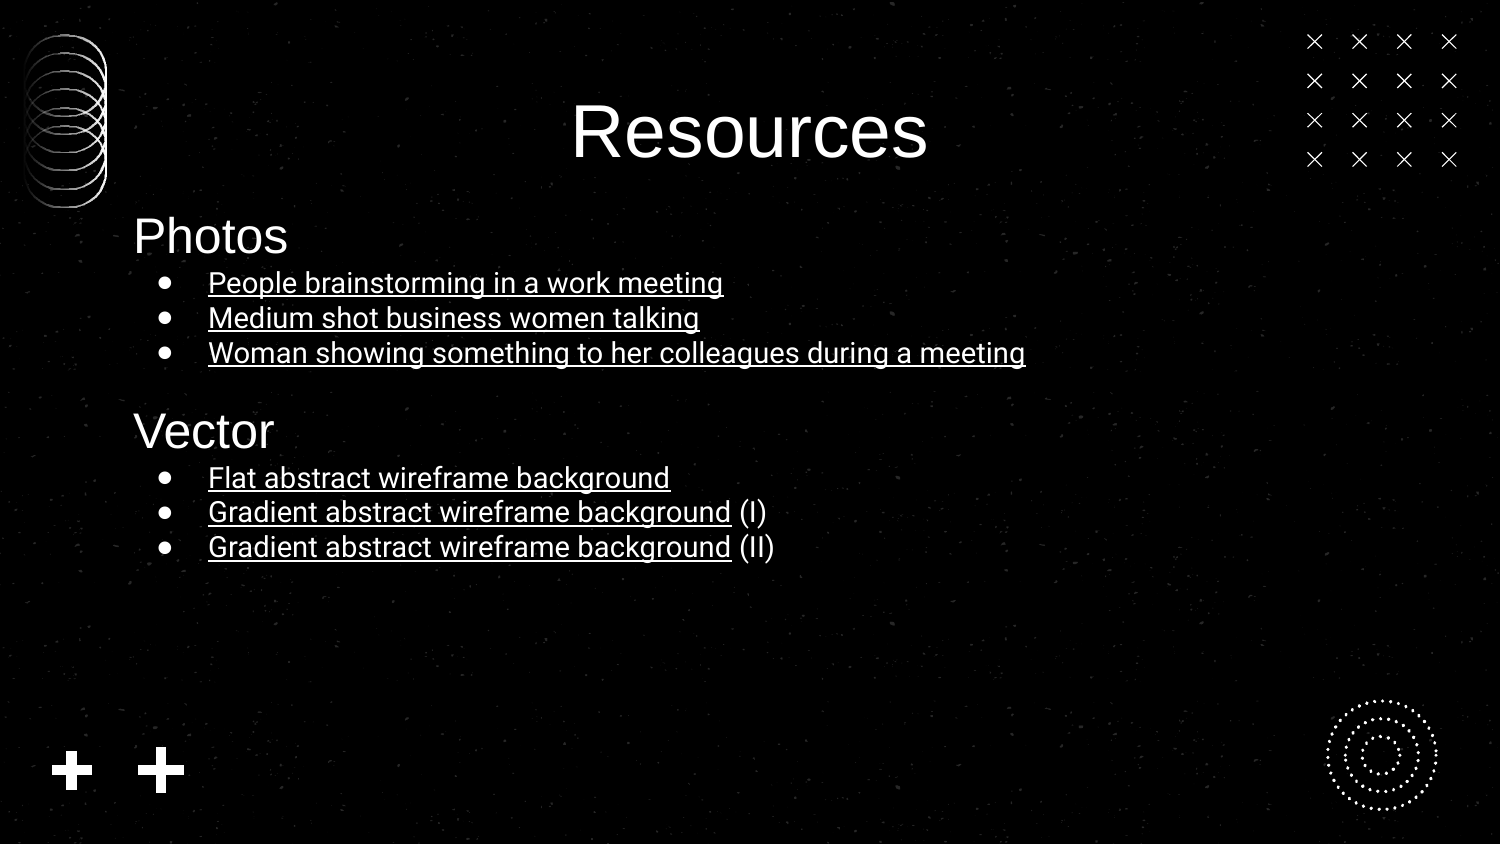

# Resources
Photos
People brainstorming in a work meeting
Medium shot business women talking
Woman showing something to her colleagues during a meeting

Vector
Flat abstract wireframe background
Gradient abstract wireframe background (I)
Gradient abstract wireframe background (II)